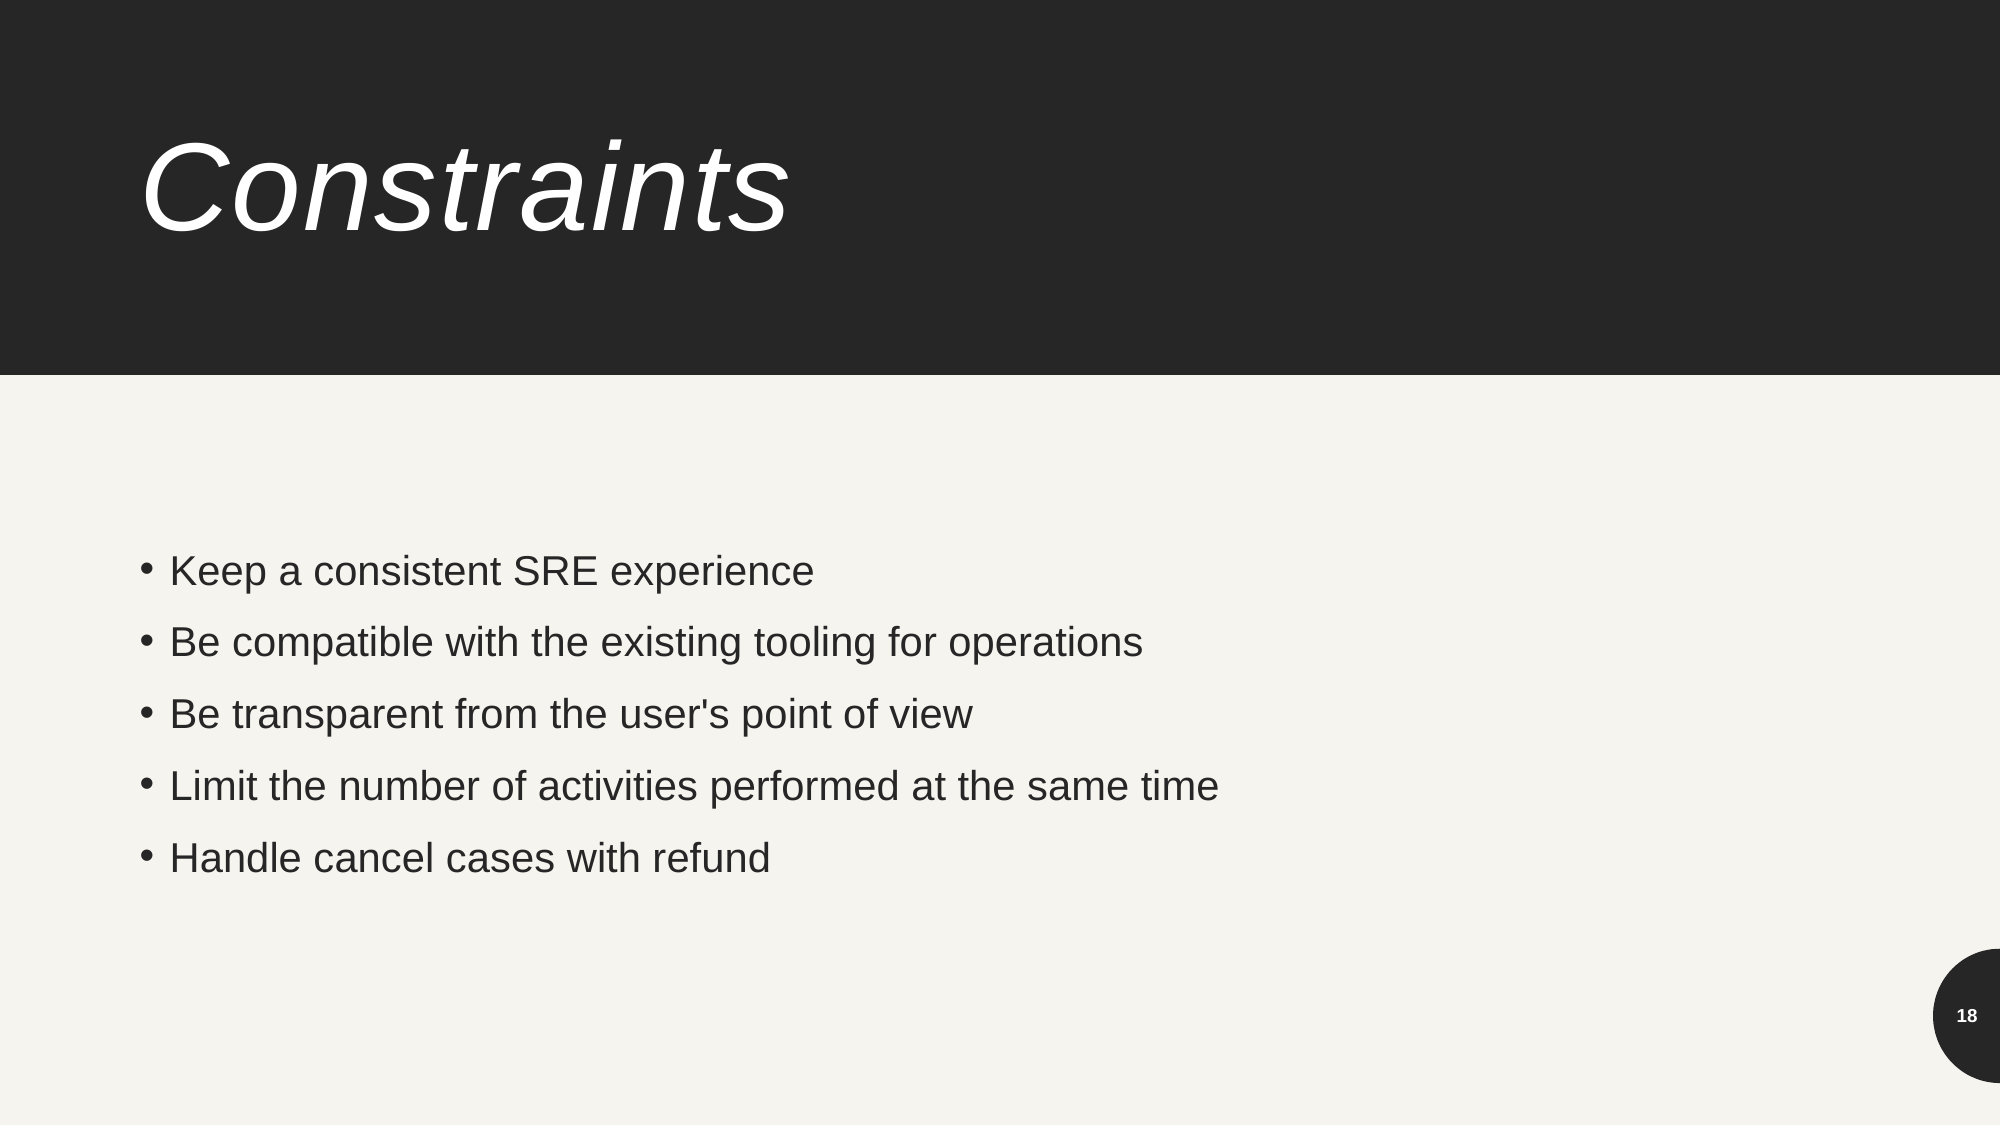

# Constraints
Keep a consistent SRE experience
Be compatible with the existing tooling for operations
Be transparent from the user's point of view
Limit the number of activities performed at the same time
Handle cancel cases with refund

18